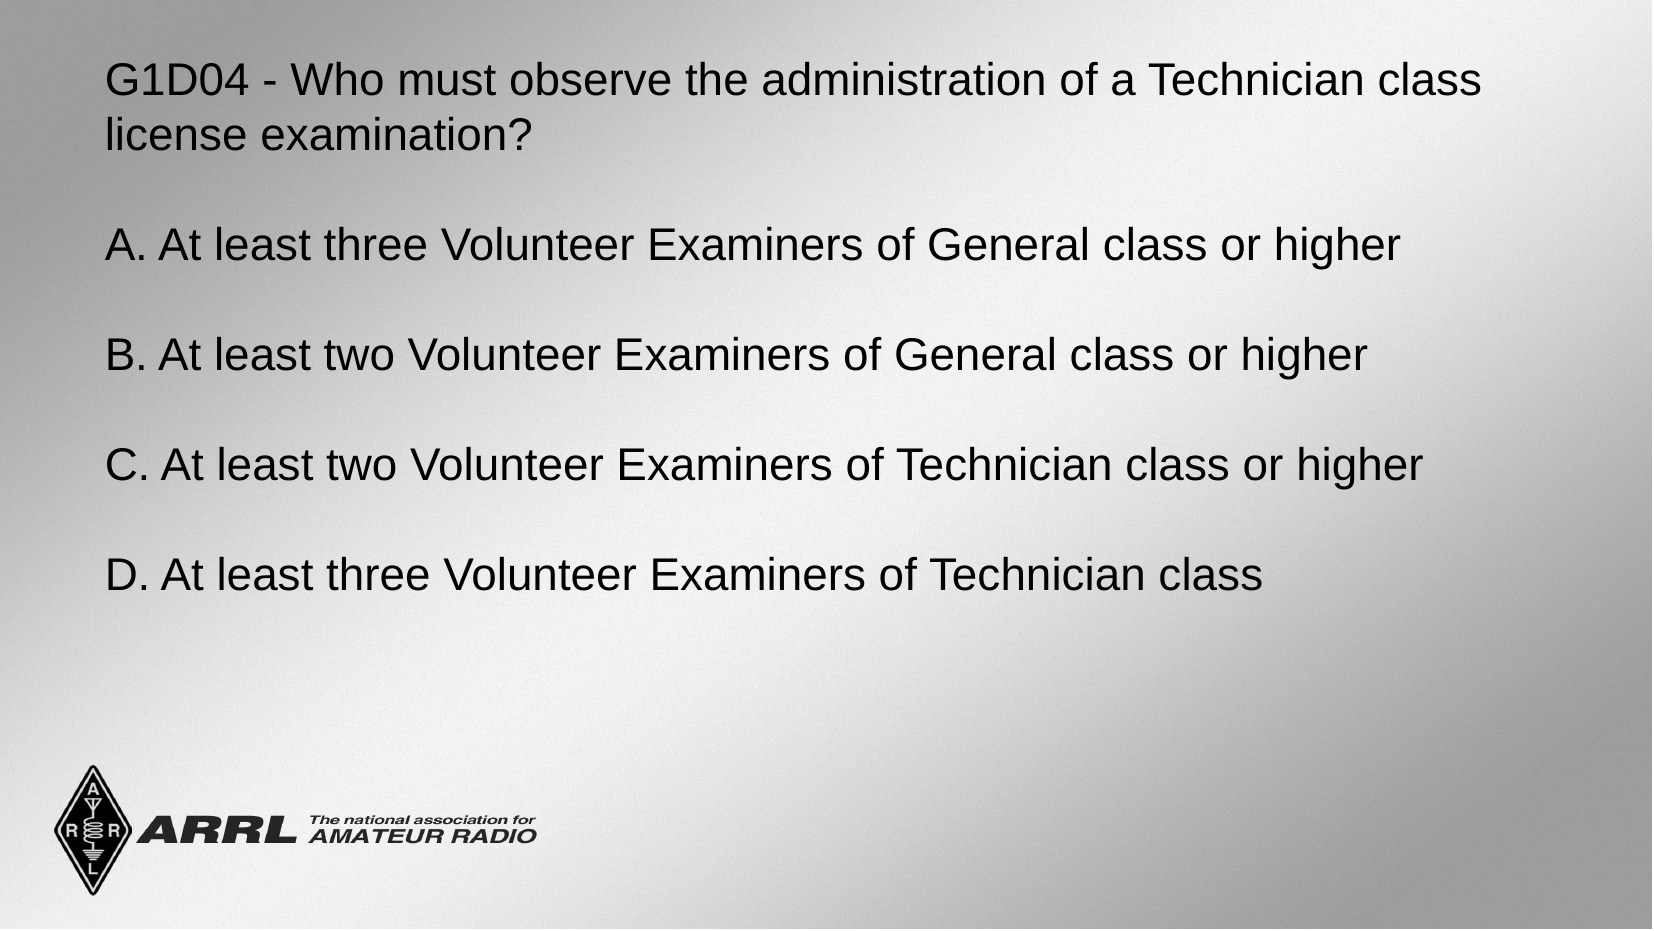

G1D04 - Who must observe the administration of a Technician class license examination?

A. At least three Volunteer Examiners of General class or higher

B. At least two Volunteer Examiners of General class or higher

C. At least two Volunteer Examiners of Technician class or higher

D. At least three Volunteer Examiners of Technician class